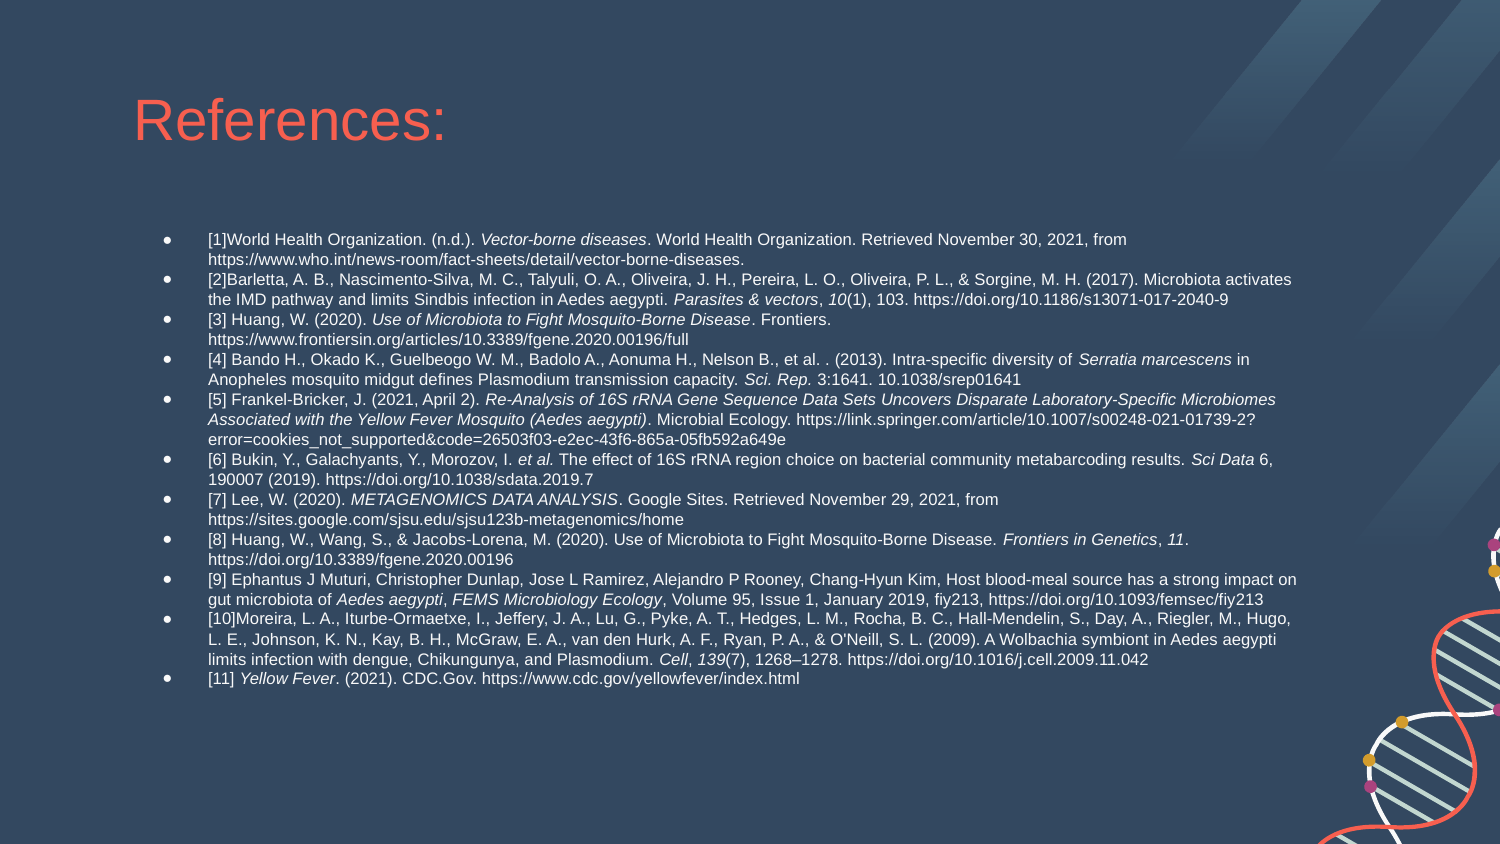

# References:
[1]World Health Organization. (n.d.). Vector-borne diseases. World Health Organization. Retrieved November 30, 2021, from https://www.who.int/news-room/fact-sheets/detail/vector-borne-diseases.
[2]Barletta, A. B., Nascimento-Silva, M. C., Talyuli, O. A., Oliveira, J. H., Pereira, L. O., Oliveira, P. L., & Sorgine, M. H. (2017). Microbiota activates the IMD pathway and limits Sindbis infection in Aedes aegypti. Parasites & vectors, 10(1), 103. https://doi.org/10.1186/s13071-017-2040-9
[3] Huang, W. (2020). Use of Microbiota to Fight Mosquito-Borne Disease. Frontiers. https://www.frontiersin.org/articles/10.3389/fgene.2020.00196/full
[4] Bando H., Okado K., Guelbeogo W. M., Badolo A., Aonuma H., Nelson B., et al. . (2013). Intra-specific diversity of Serratia marcescens in Anopheles mosquito midgut defines Plasmodium transmission capacity. Sci. Rep. 3:1641. 10.1038/srep01641
[5] Frankel-Bricker, J. (2021, April 2). Re-Analysis of 16S rRNA Gene Sequence Data Sets Uncovers Disparate Laboratory-Specific Microbiomes Associated with the Yellow Fever Mosquito (Aedes aegypti). Microbial Ecology. https://link.springer.com/article/10.1007/s00248-021-01739-2?error=cookies_not_supported&code=26503f03-e2ec-43f6-865a-05fb592a649e
[6] Bukin, Y., Galachyants, Y., Morozov, I. et al. The effect of 16S rRNA region choice on bacterial community metabarcoding results. Sci Data 6, 190007 (2019). https://doi.org/10.1038/sdata.2019.7
[7] Lee, W. (2020). METAGENOMICS DATA ANALYSIS. Google Sites. Retrieved November 29, 2021, from https://sites.google.com/sjsu.edu/sjsu123b-metagenomics/home
[8] Huang, W., Wang, S., & Jacobs-Lorena, M. (2020). Use of Microbiota to Fight Mosquito-Borne Disease. Frontiers in Genetics, 11. https://doi.org/10.3389/fgene.2020.00196
[9] Ephantus J Muturi, Christopher Dunlap, Jose L Ramirez, Alejandro P Rooney, Chang-Hyun Kim, Host blood-meal source has a strong impact on gut microbiota of Aedes aegypti, FEMS Microbiology Ecology, Volume 95, Issue 1, January 2019, fiy213, https://doi.org/10.1093/femsec/fiy213
[10]Moreira, L. A., Iturbe-Ormaetxe, I., Jeffery, J. A., Lu, G., Pyke, A. T., Hedges, L. M., Rocha, B. C., Hall-Mendelin, S., Day, A., Riegler, M., Hugo, L. E., Johnson, K. N., Kay, B. H., McGraw, E. A., van den Hurk, A. F., Ryan, P. A., & O'Neill, S. L. (2009). A Wolbachia symbiont in Aedes aegypti limits infection with dengue, Chikungunya, and Plasmodium. Cell, 139(7), 1268–1278. https://doi.org/10.1016/j.cell.2009.11.042
[11] Yellow Fever. (2021). CDC.Gov. https://www.cdc.gov/yellowfever/index.html